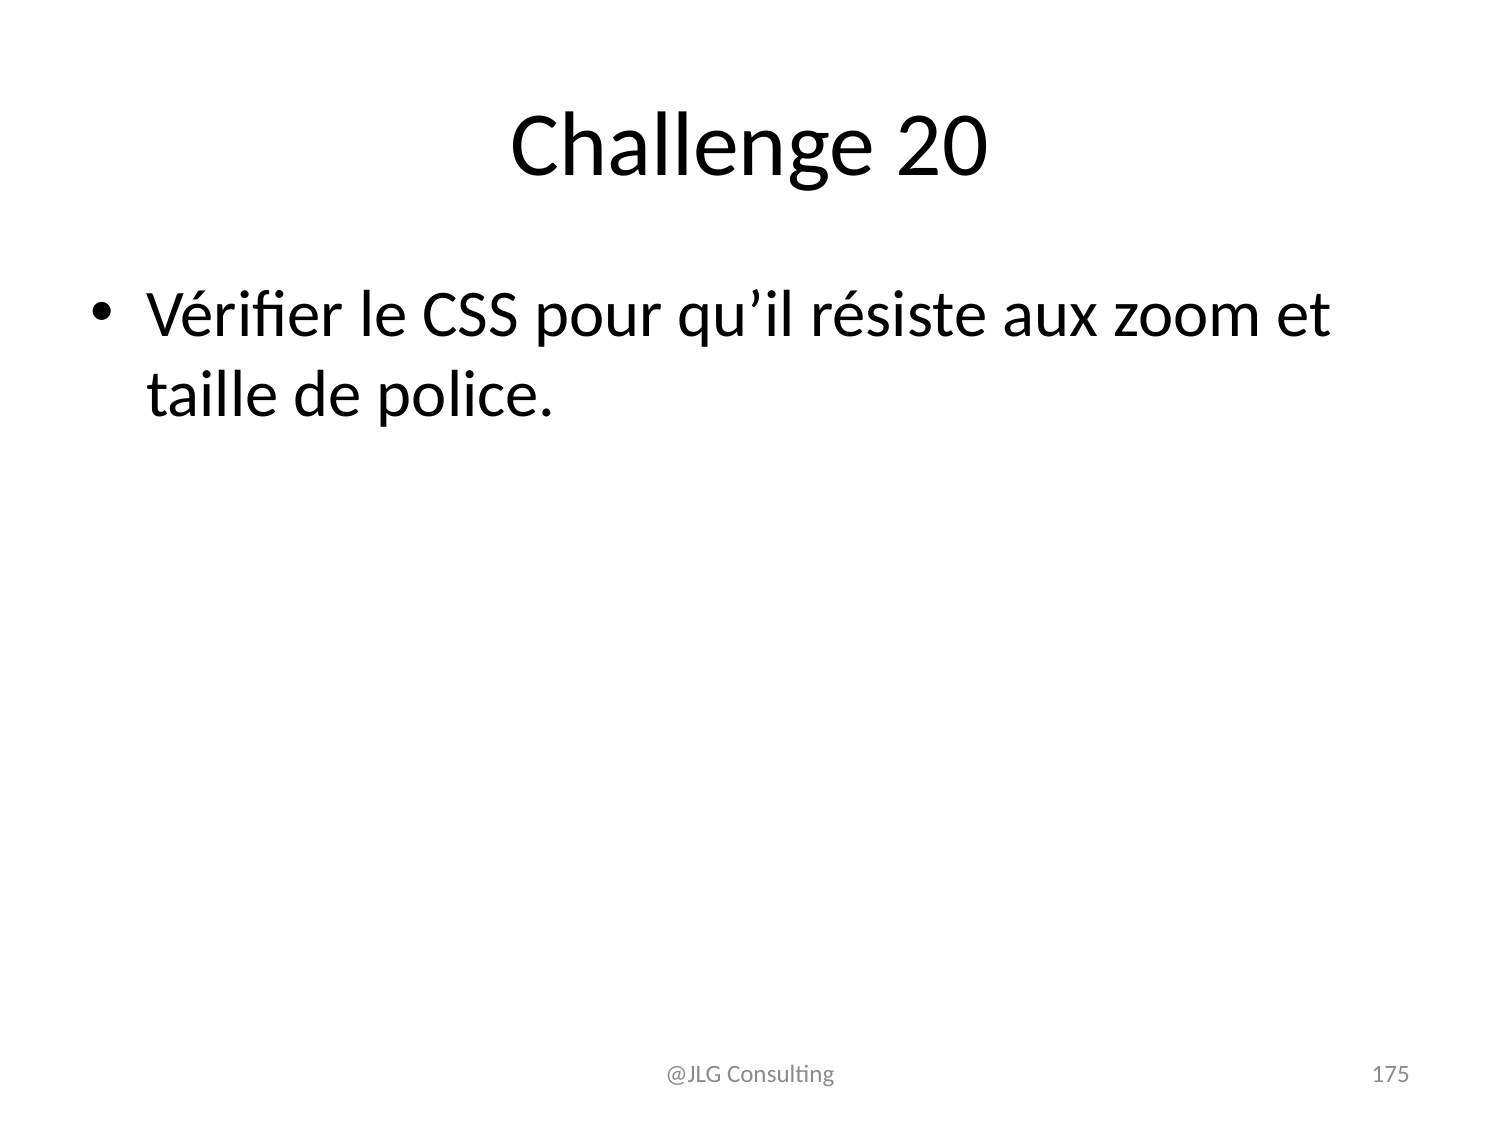

# Challenge 20
Vérifier le CSS pour qu’il résiste aux zoom et taille de police.
@JLG Consulting
175